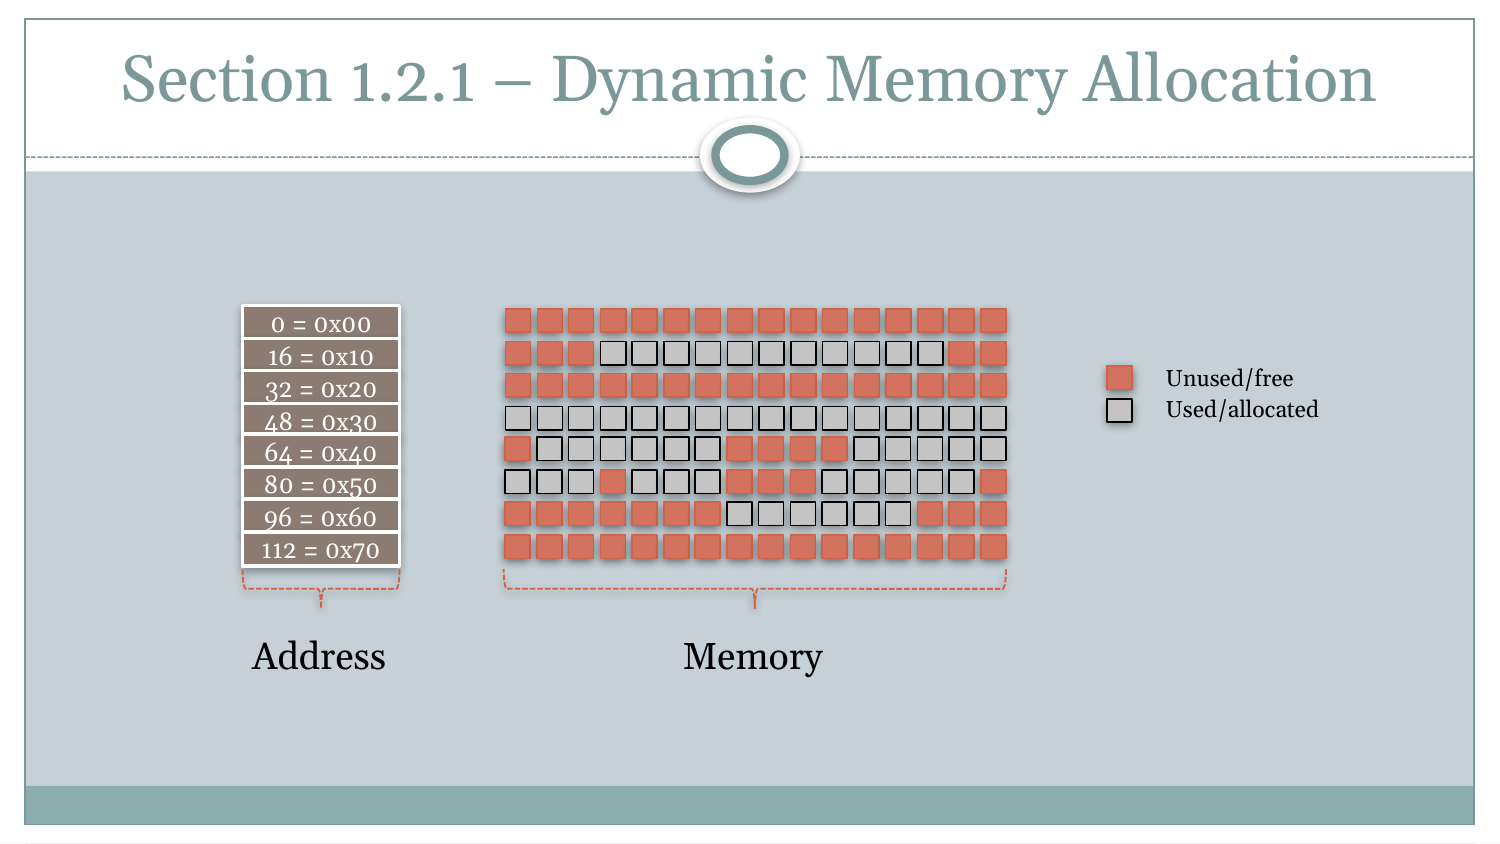

# Section 1.2.1 – Dynamic Memory Allocation
0 = 0x00

16 = 0x10

Unused/free

32 = 0x20

Used/allocated

48 = 0x30

64 = 0x40

80 = 0x50

96 = 0x60

112 = 0x70

Address
Memory